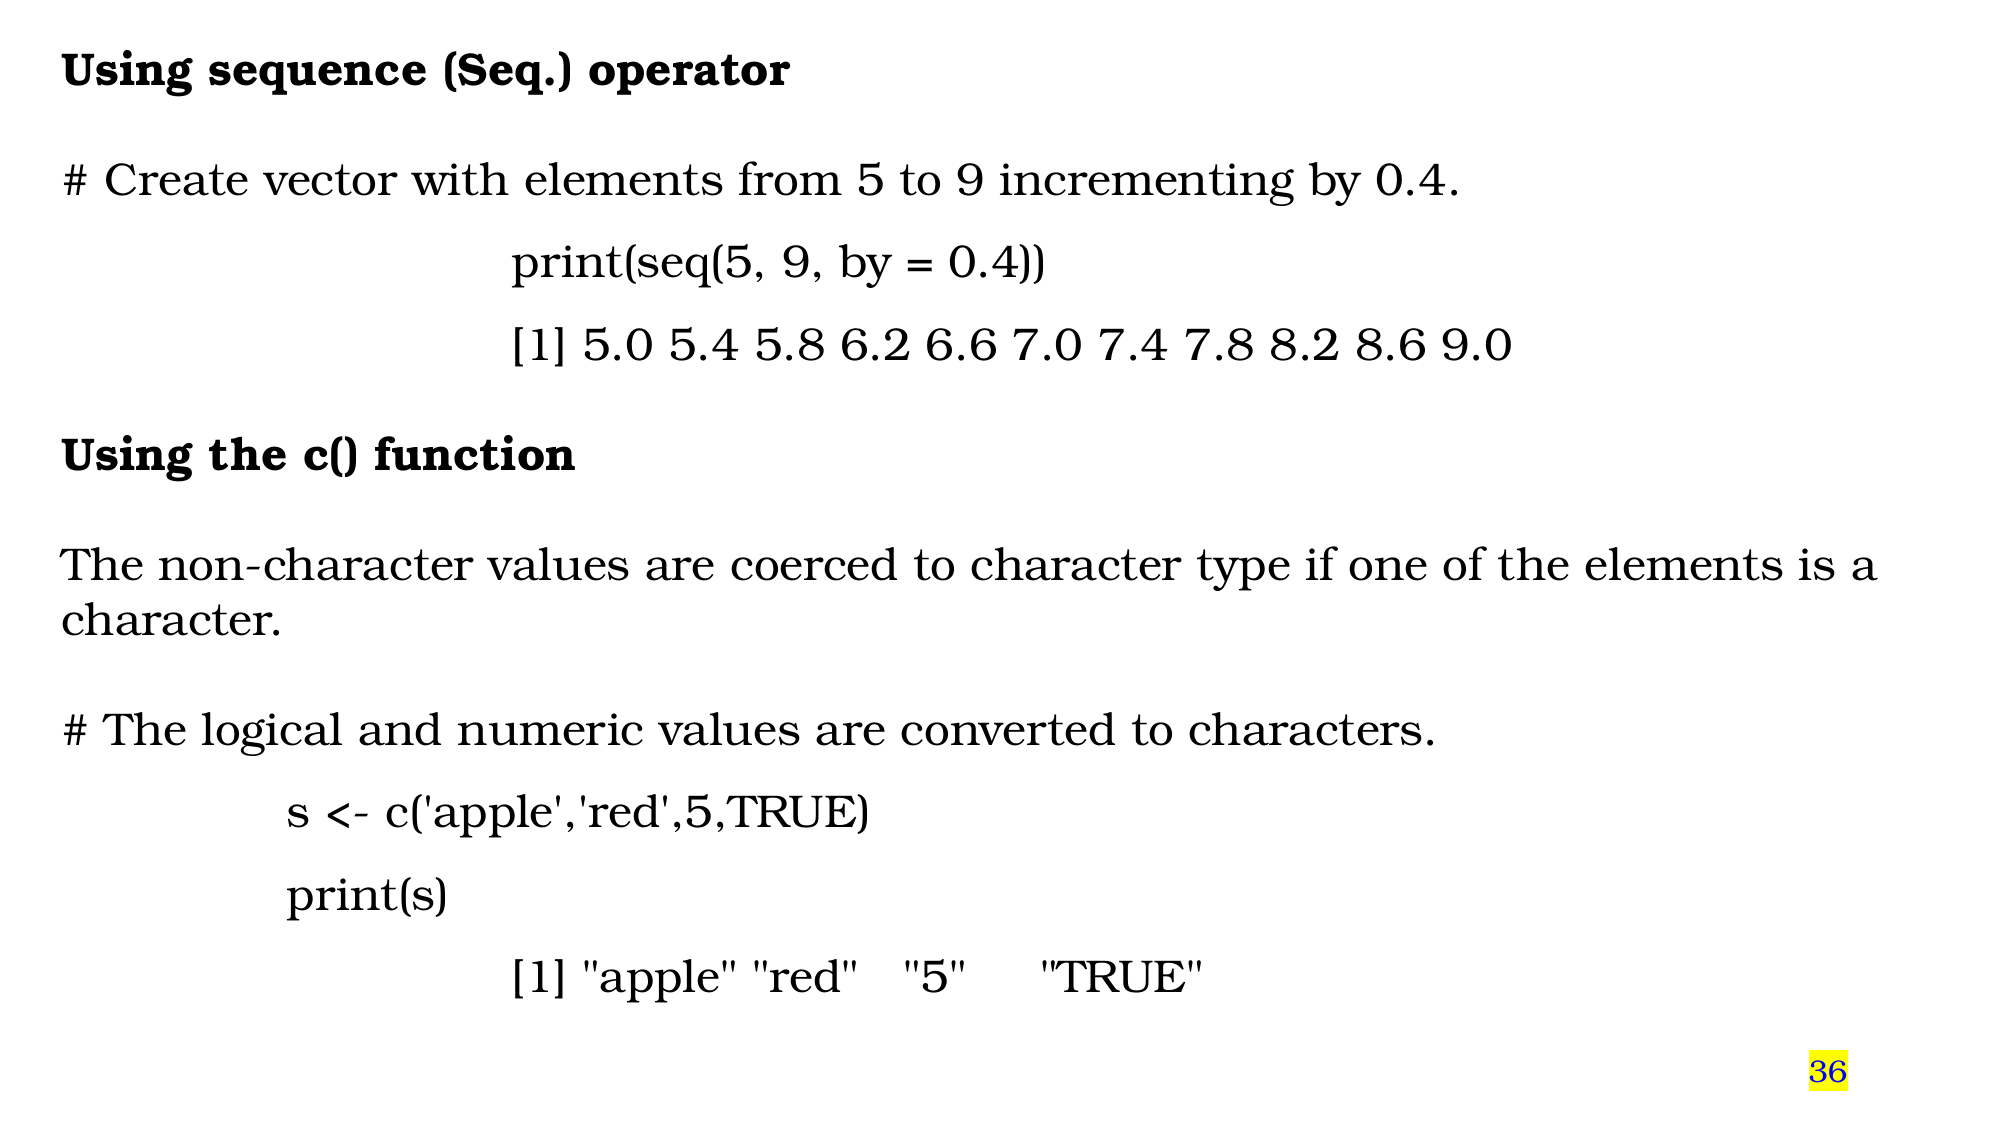

Using sequence (Seq.) operator

# Create vector with elements from 5 to 9 incrementing by 0.4.
			print(seq(5, 9, by = 0.4))
			[1] 5.0 5.4 5.8 6.2 6.6 7.0 7.4 7.8 8.2 8.6 9.0

Using the c() function

The non-character values are coerced to character type if one of the elements is a character.

# The logical and numeric values are converted to characters.
s <- c('apple','red',5,TRUE)
print(s)
			[1] "apple" "red"   "5"     "TRUE"

36